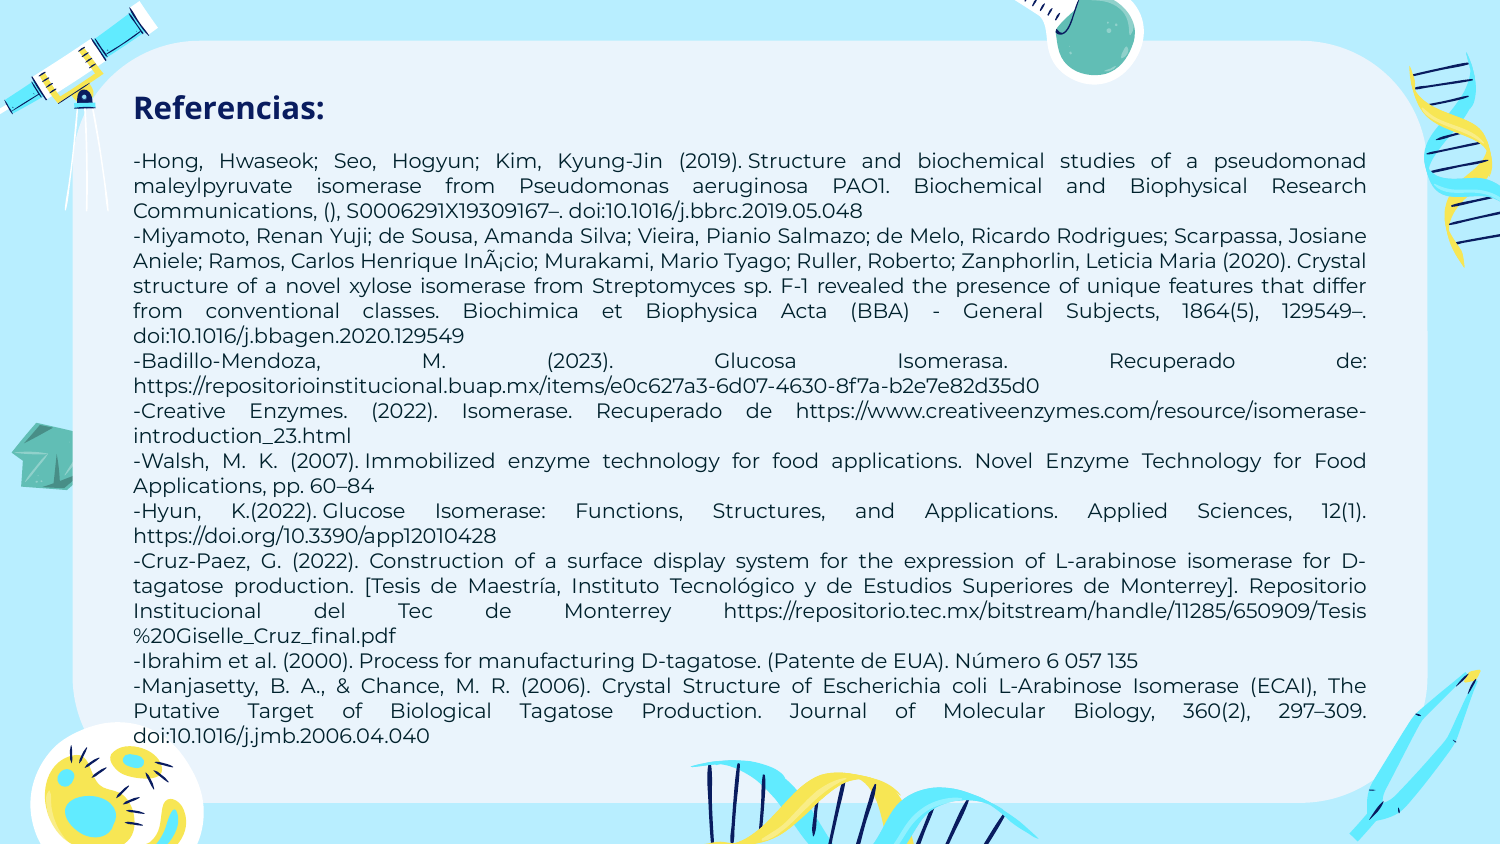

# Referencias:
-Hong, Hwaseok; Seo, Hogyun; Kim, Kyung-Jin (2019). Structure and biochemical studies of a pseudomonad maleylpyruvate isomerase from Pseudomonas aeruginosa PAO1. Biochemical and Biophysical Research Communications, (), S0006291X19309167–. doi:10.1016/j.bbrc.2019.05.048
-Miyamoto, Renan Yuji; de Sousa, Amanda Silva; Vieira, Pia­nio Salmazo; de Melo, Ricardo Rodrigues; Scarpassa, Josiane Aniele; Ramos, Carlos Henrique InÃ¡cio; Murakami, Mario Tyago; Ruller, Roberto; Zanphorlin, Leticia Maria (2020). Crystal structure of a novel xylose isomerase from Streptomyces sp. F-1 revealed the presence of unique features that differ from conventional classes. Biochimica et Biophysica Acta (BBA) - General Subjects, 1864(5), 129549–. doi:10.1016/j.bbagen.2020.129549
-Badillo-Mendoza, M. (2023). Glucosa Isomerasa. Recuperado de: https://repositorioinstitucional.buap.mx/items/e0c627a3-6d07-4630-8f7a-b2e7e82d35d0
-Creative Enzymes. (2022). Isomerase. Recuperado de https://www.creativeenzymes.com/resource/isomerase-introduction_23.html
-Walsh, M. K. (2007). Immobilized enzyme technology for food applications. Novel Enzyme Technology for Food Applications, pp. 60–84
-Hyun, K.(2022). Glucose Isomerase: Functions, Structures, and Applications. Applied Sciences, 12(1). https://doi.org/10.3390/app12010428
-Cruz-Paez, G. (2022). Construction of a surface display system for the expression of L-arabinose isomerase for D-tagatose production. [Tesis de Maestría, Instituto Tecnológico y de Estudios Superiores de Monterrey]. Repositorio Institucional del Tec de Monterrey https://repositorio.tec.mx/bitstream/handle/11285/650909/Tesis%20Giselle_Cruz_final.pdf
-Ibrahim et al. (2000). Process for manufacturing D-tagatose. (Patente de EUA). Número 6 057 135
-Manjasetty, B. A., & Chance, M. R. (2006). Crystal Structure of Escherichia coli L-Arabinose Isomerase (ECAI), The Putative Target of Biological Tagatose Production. Journal of Molecular Biology, 360(2), 297–309. doi:10.1016/j.jmb.2006.04.040